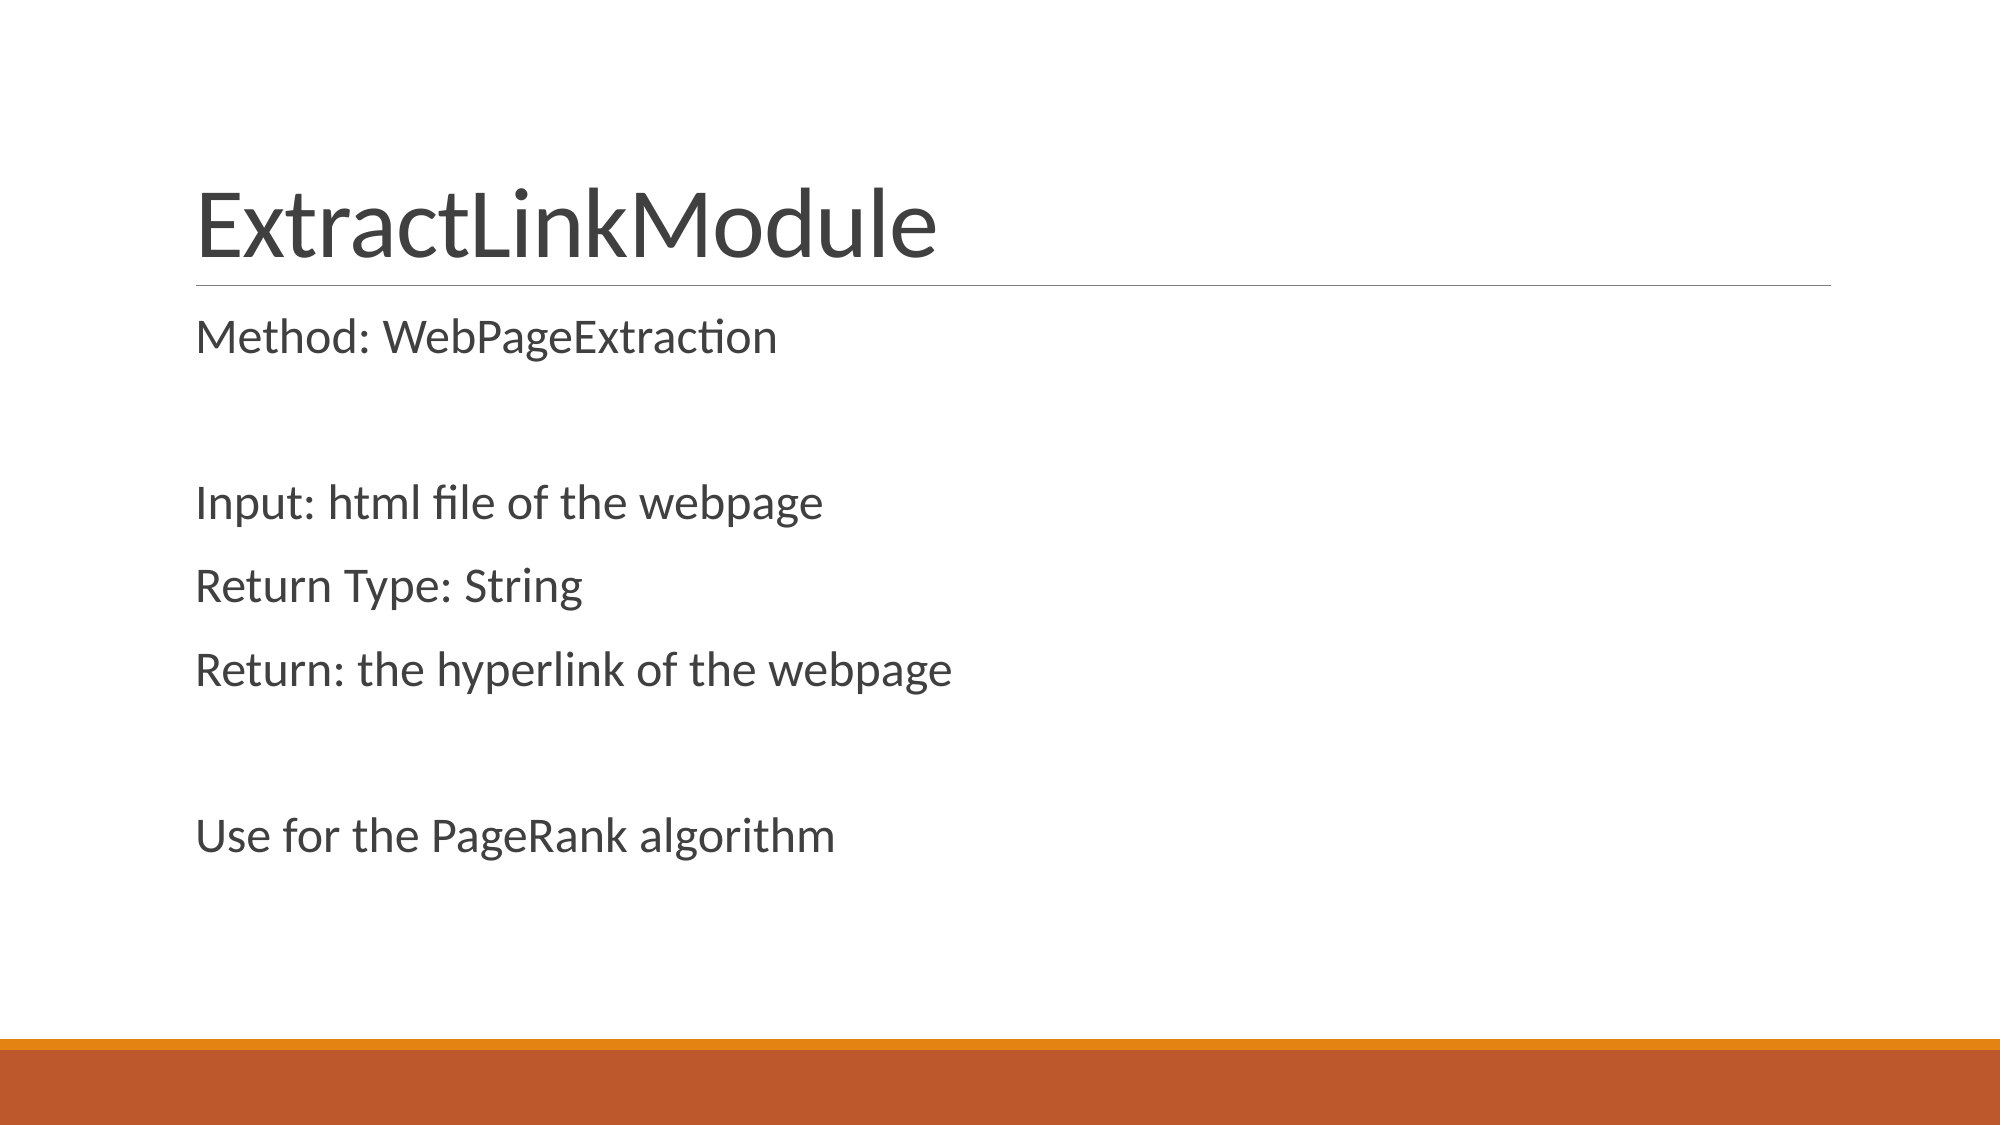

# ExtractLinkModule
Method: WebPageExtraction

Input: html file of the webpage
Return Type: String
Return: the hyperlink of the webpage

Use for the PageRank algorithm